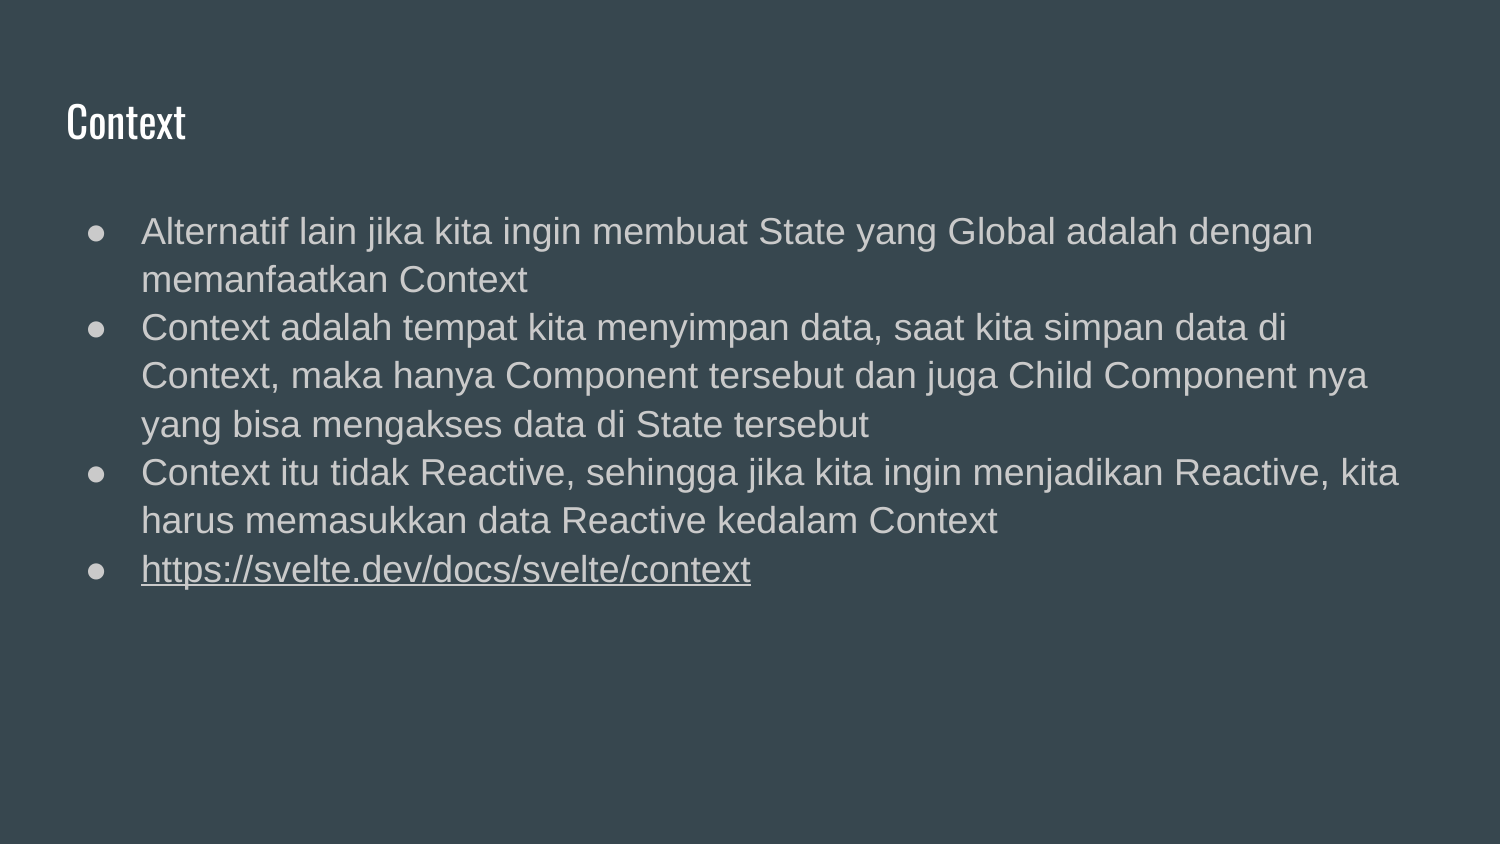

# Context
Alternatif lain jika kita ingin membuat State yang Global adalah dengan memanfaatkan Context
Context adalah tempat kita menyimpan data, saat kita simpan data di Context, maka hanya Component tersebut dan juga Child Component nya yang bisa mengakses data di State tersebut
Context itu tidak Reactive, sehingga jika kita ingin menjadikan Reactive, kita harus memasukkan data Reactive kedalam Context
https://svelte.dev/docs/svelte/context